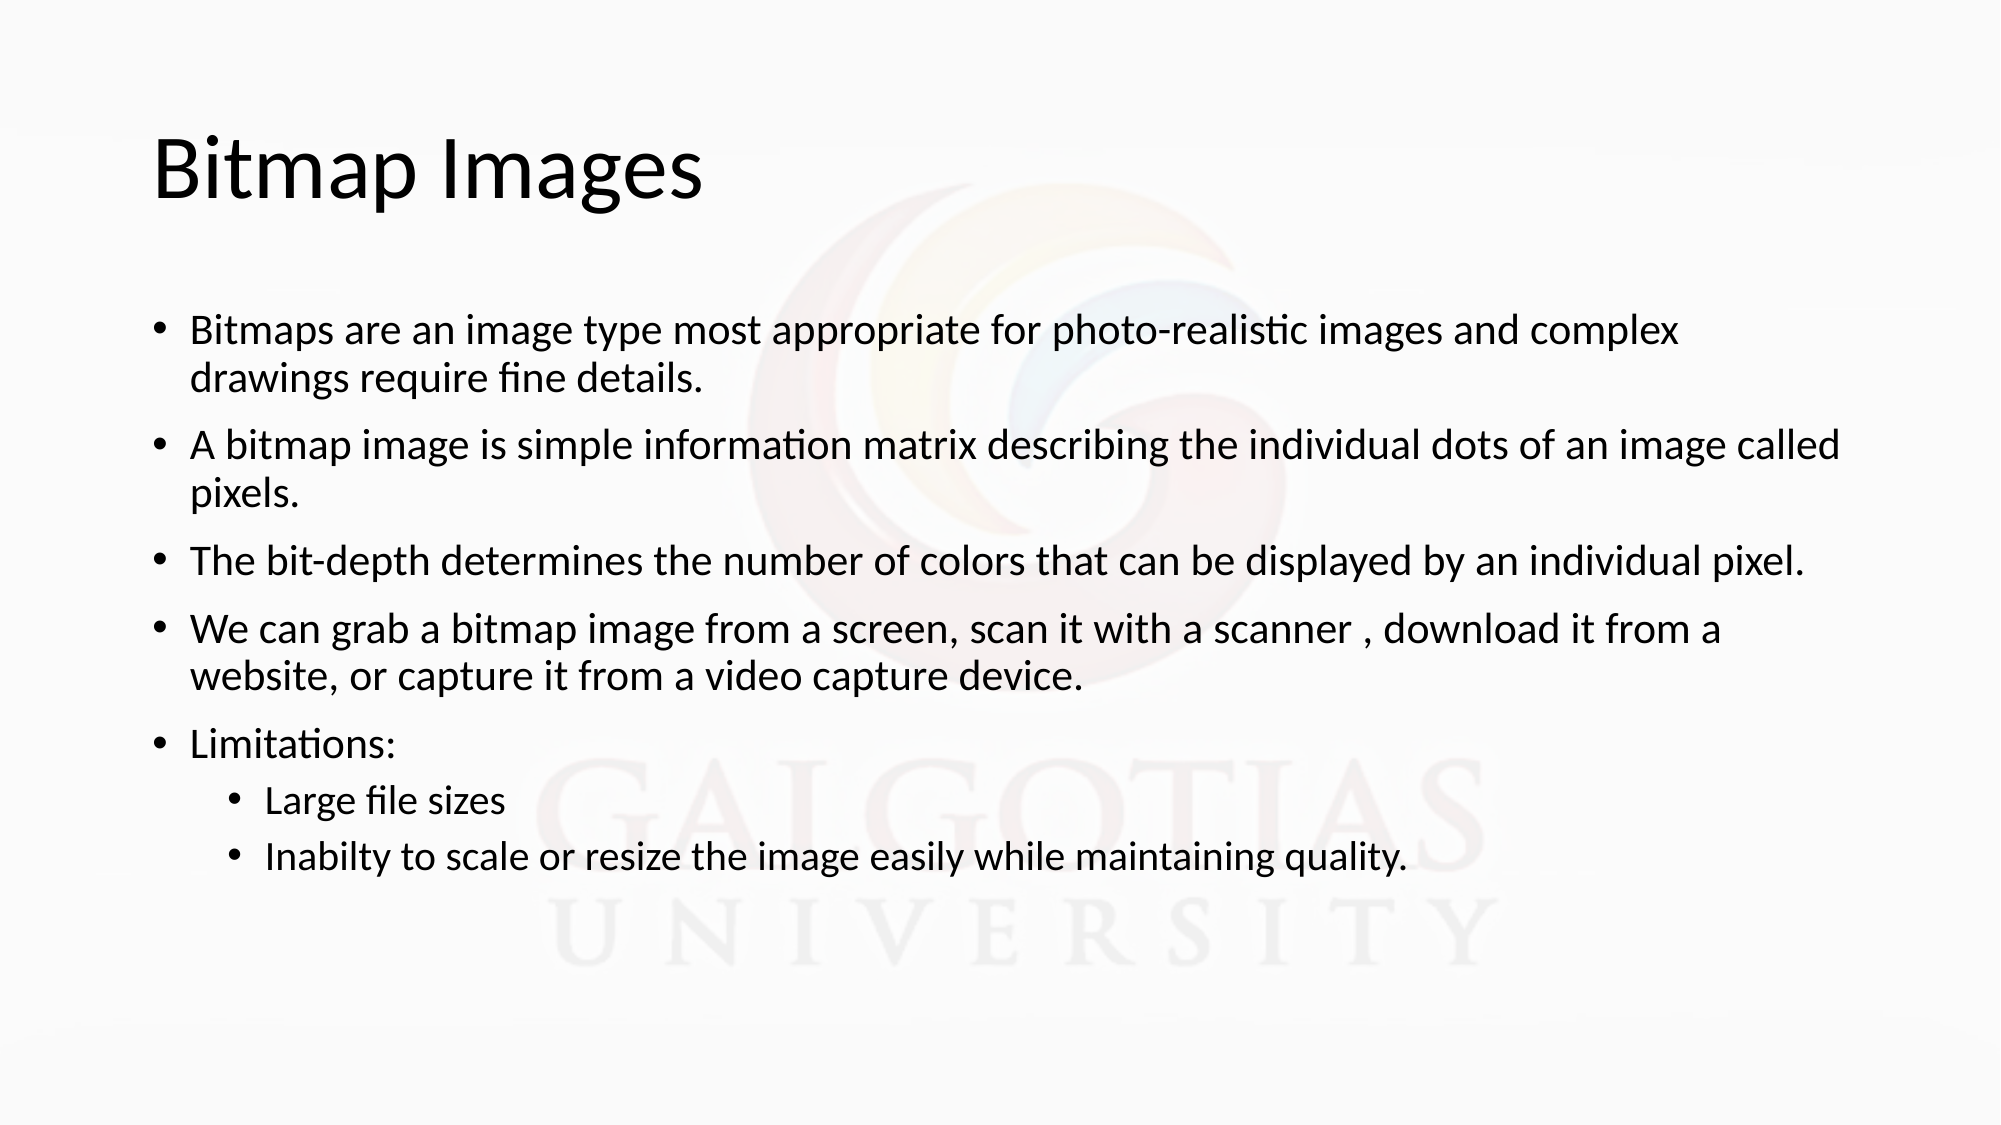

# Bitmap Images
Bitmaps are an image type most appropriate for photo-realistic images and complex drawings require fine details.
A bitmap image is simple information matrix describing the individual dots of an image called pixels.
The bit-depth determines the number of colors that can be displayed by an individual pixel.
We can grab a bitmap image from a screen, scan it with a scanner , download it from a website, or capture it from a video capture device.
Limitations:
Large file sizes
Inabilty to scale or resize the image easily while maintaining quality.